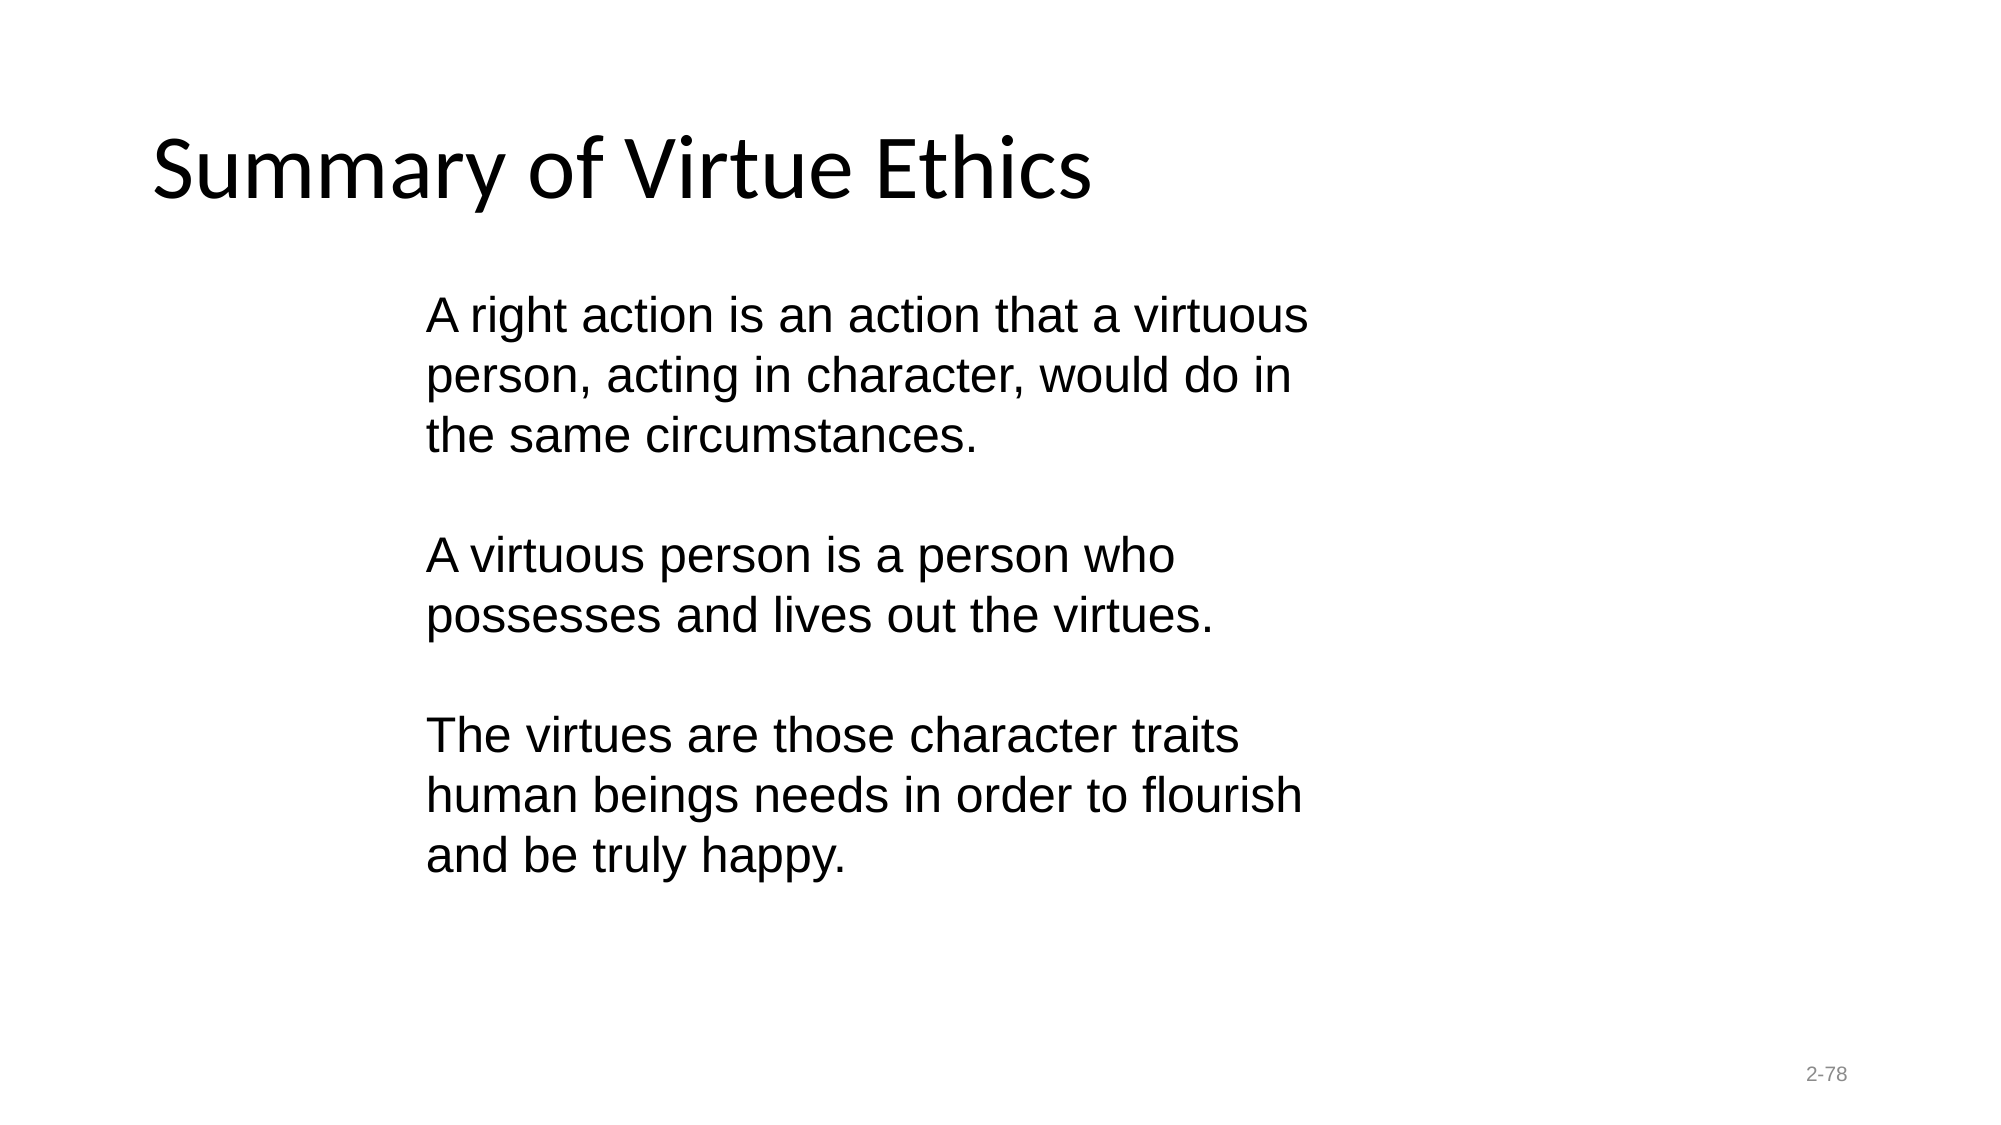

# Summary of Virtue Ethics
A right action is an action that a virtuous person, acting in character, would do in the same circumstances.

A virtuous person is a person who possesses and lives out the virtues.

The virtues are those character traits human beings needs in order to flourish and be truly happy.
2-78